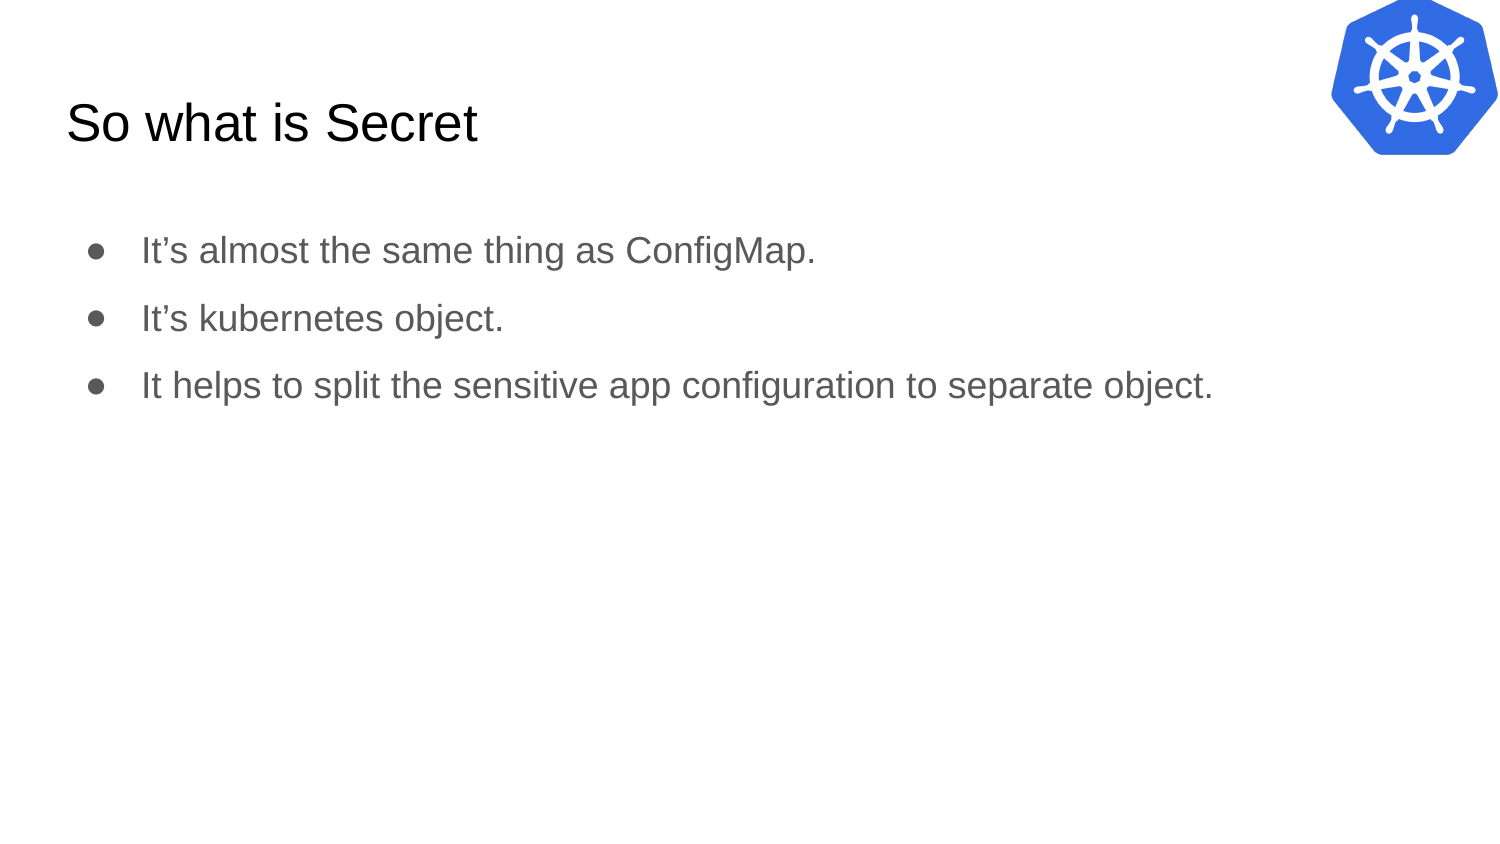

# So what is Secret
It’s almost the same thing as ConfigMap.
It’s kubernetes object.
It helps to split the sensitive app configuration to separate object.